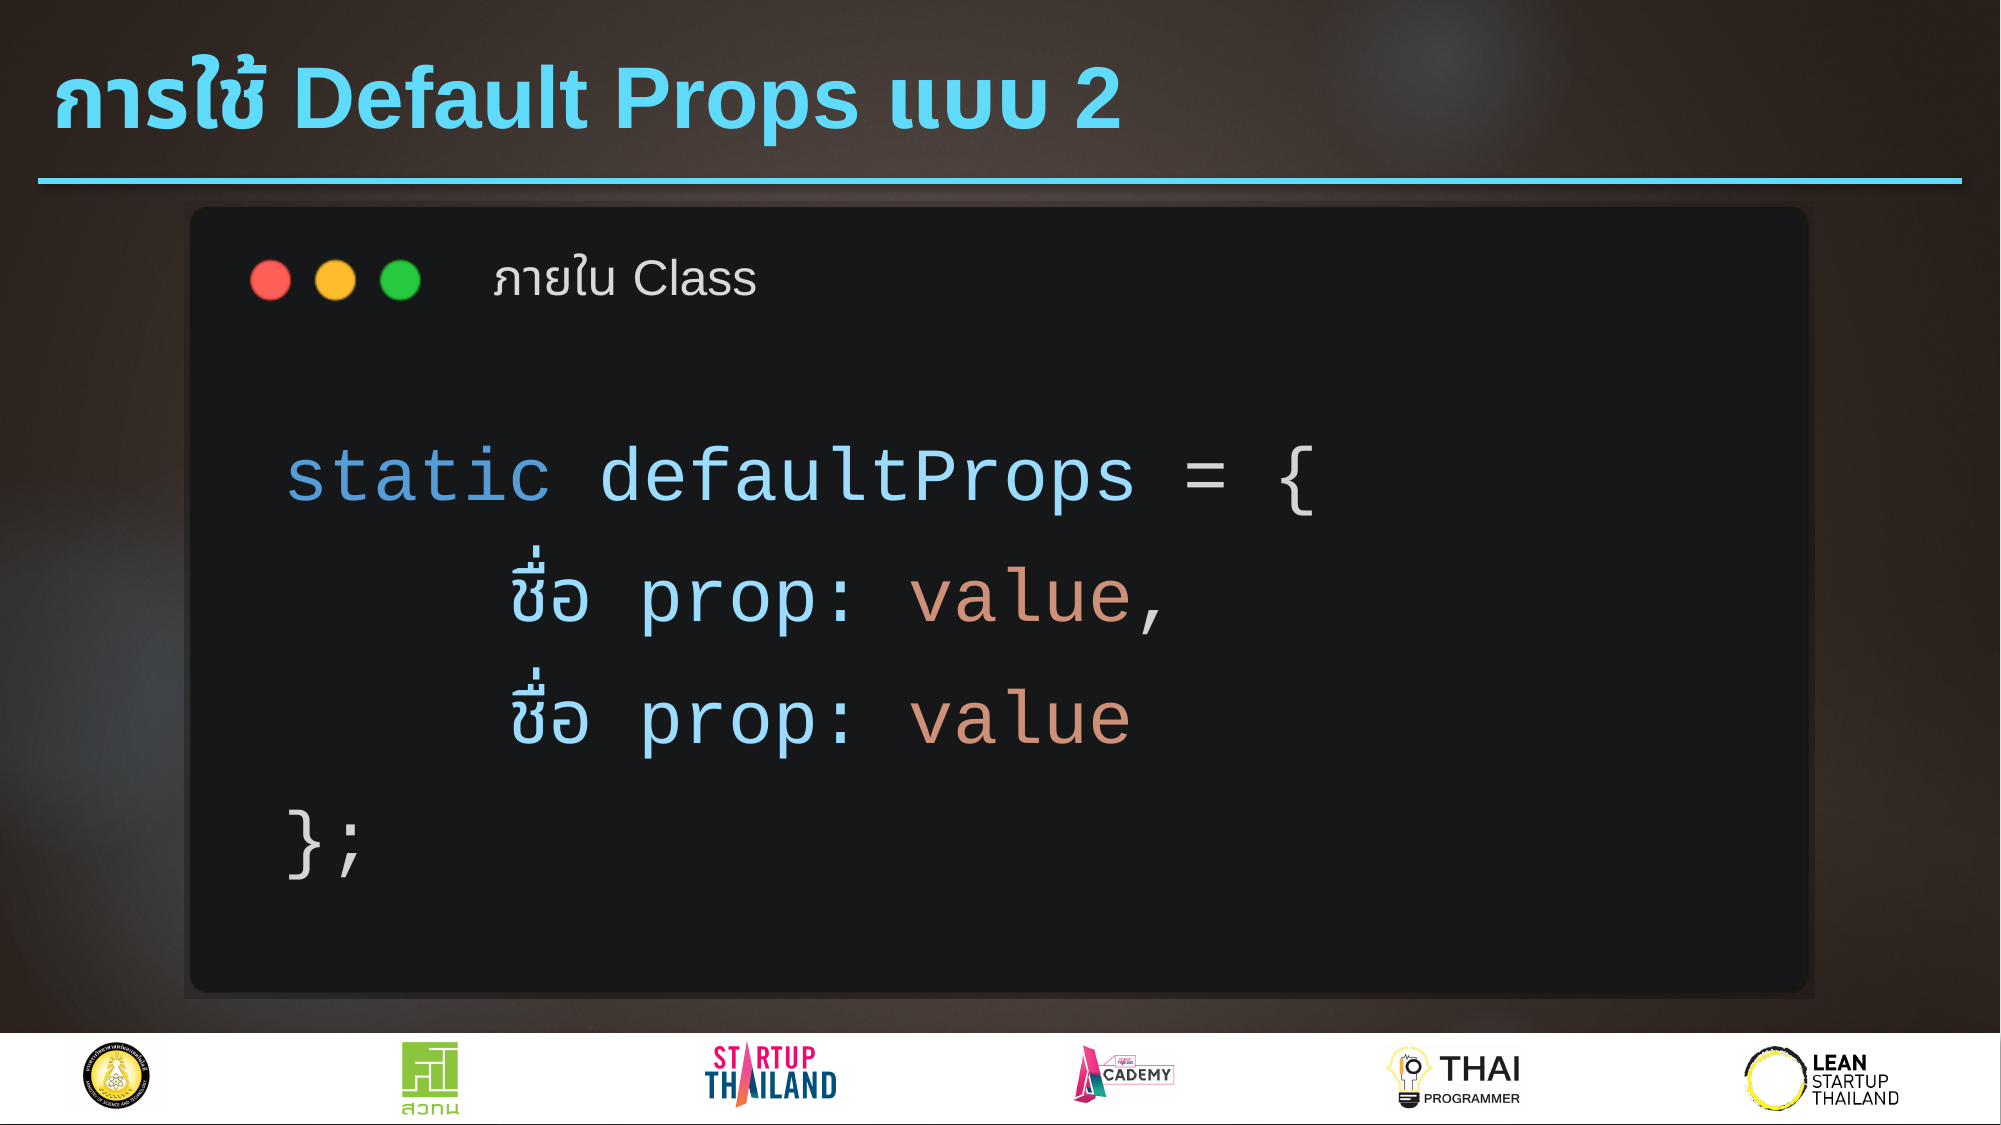

# การใช้ Default Props แบบ 2
ภายใน Class
static defaultProps = {
     ชื่อ prop: value,
     ชื่อ prop: value
};